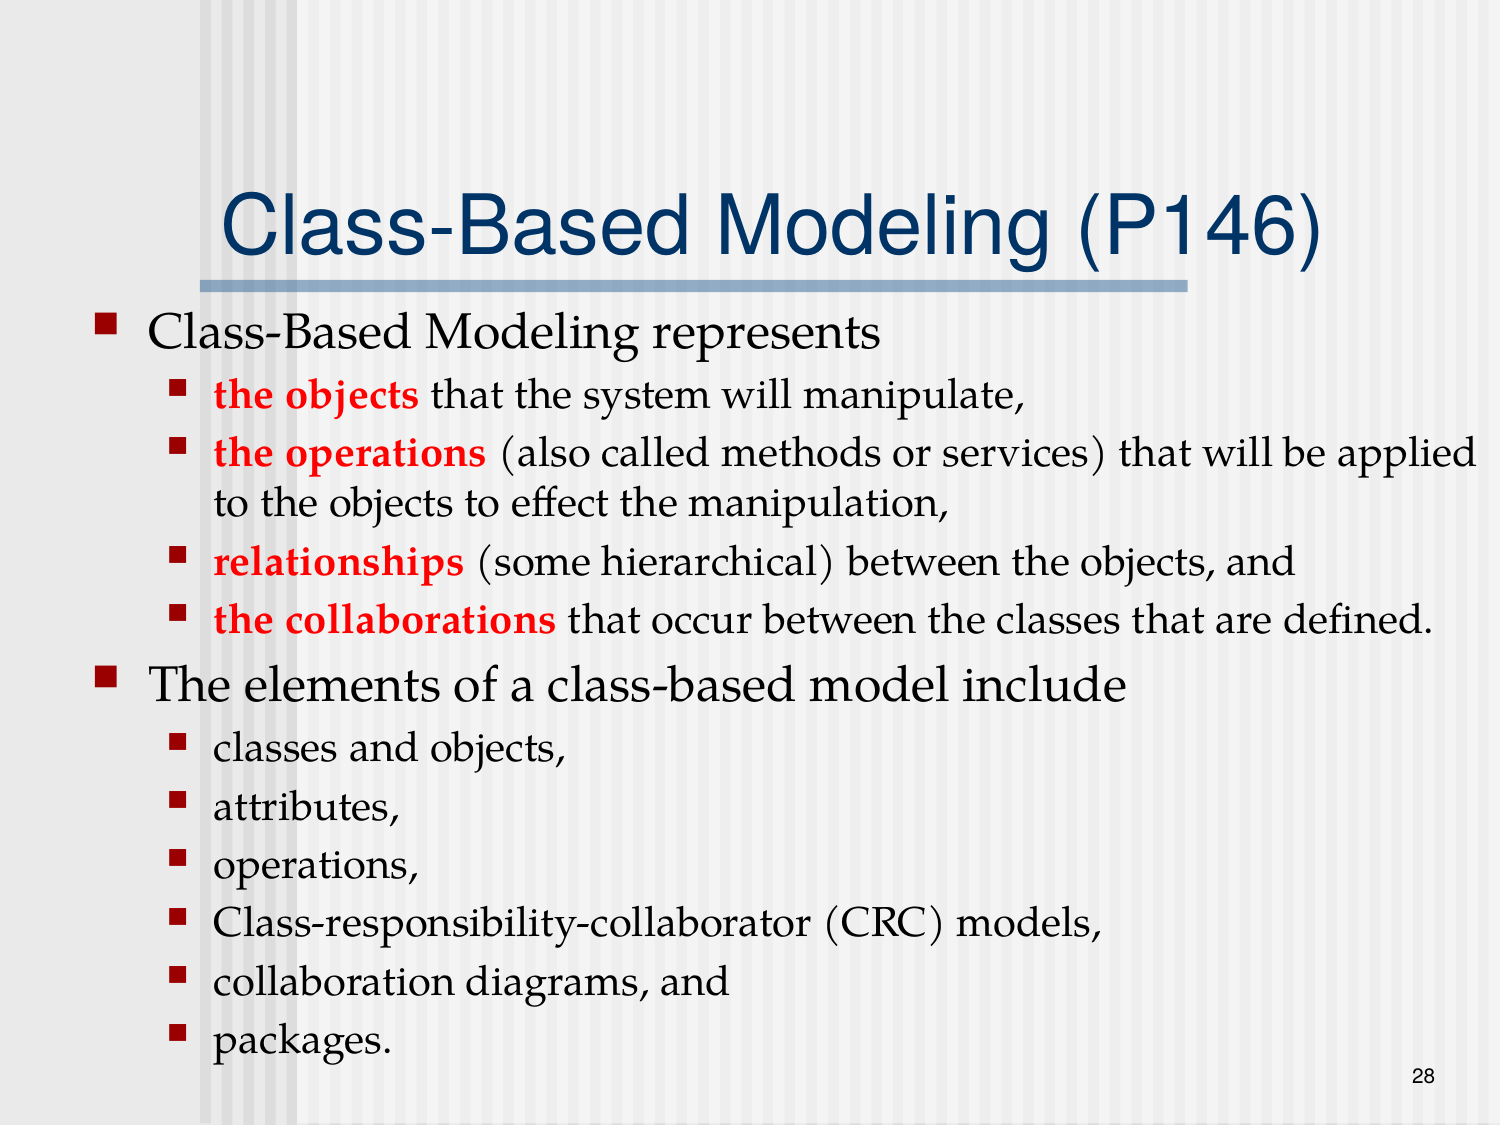

# Class-Based Modeling (P146)
Class-Based Modeling represents
the objects that the system will manipulate,
the operations (also called methods or services) that will be applied to the objects to effect the manipulation,
relationships (some hierarchical) between the objects, and
the collaborations that occur between the classes that are defined.
The elements of a class-based model include
classes and objects,
attributes,
operations,
Class-responsibility-collaborator (CRC) models,
collaboration diagrams, and
packages.
28